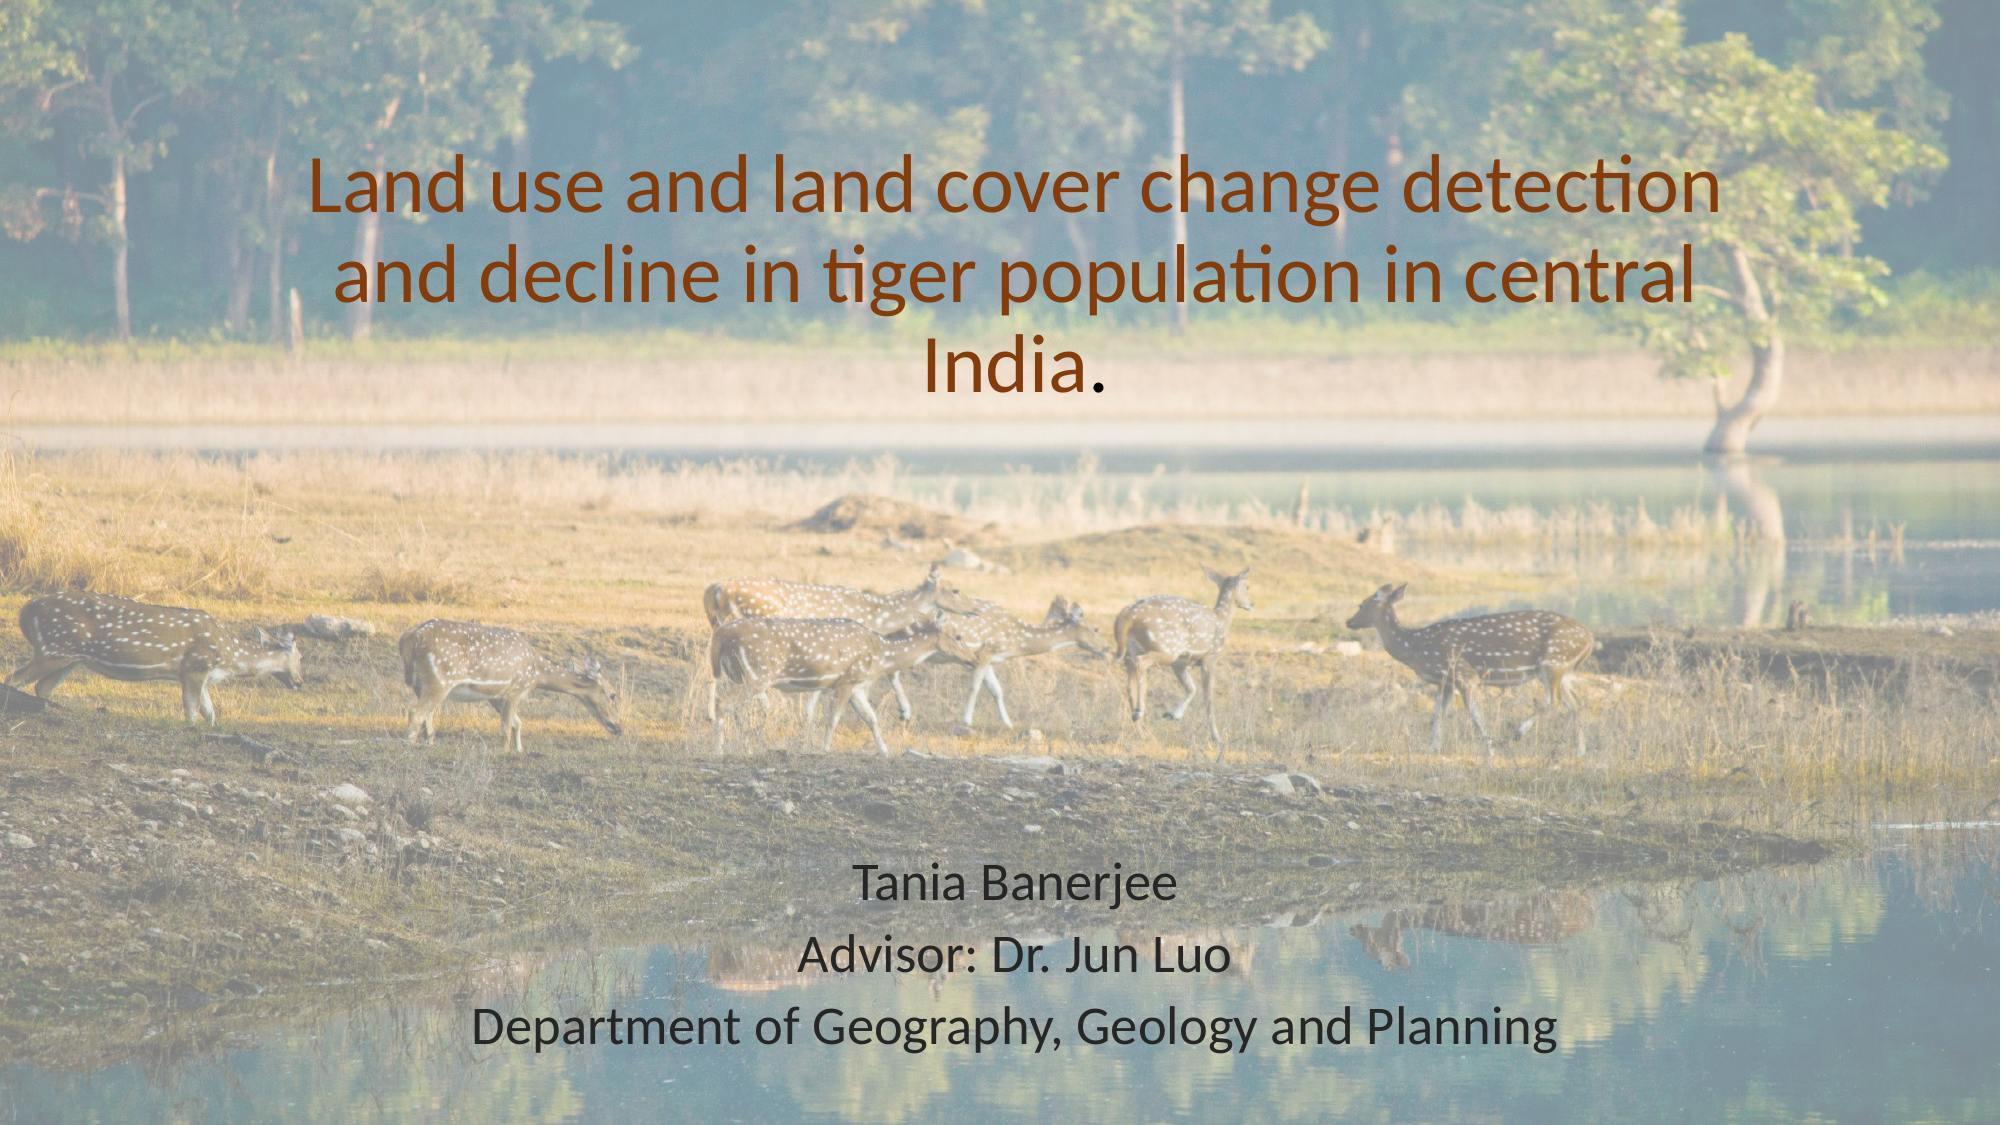

# Land use and land cover change detection and decline in tiger population in central India.

Tania Banerjee
Advisor: Dr. Jun Luo
Department of Geography, Geology and Planning